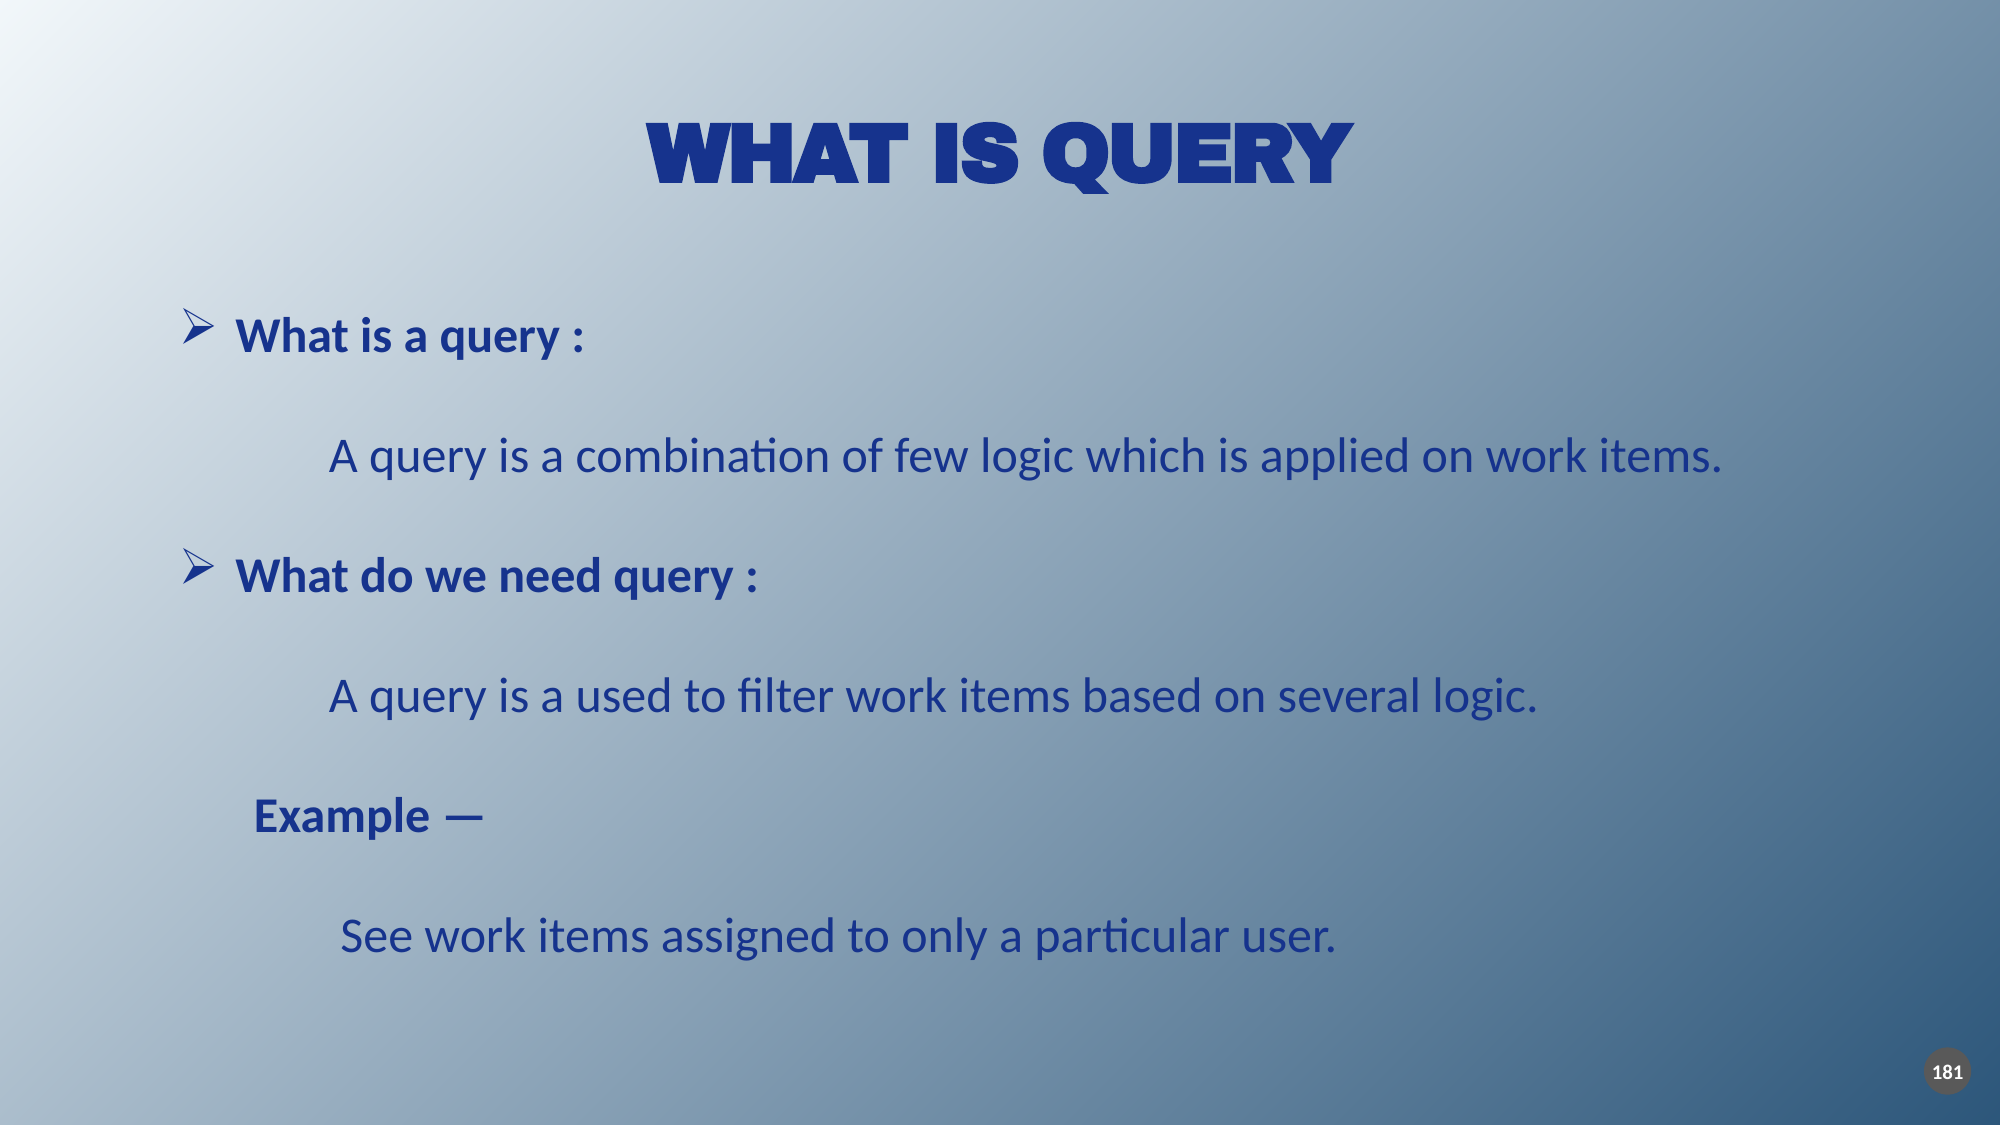

WHAT IS QUERY
What is a query :
A query is a combination of few logic which is applied on work items.
What do we need query :
A query is a used to filter work items based on several logic.
Example —
 See work items assigned to only a particular user.
181